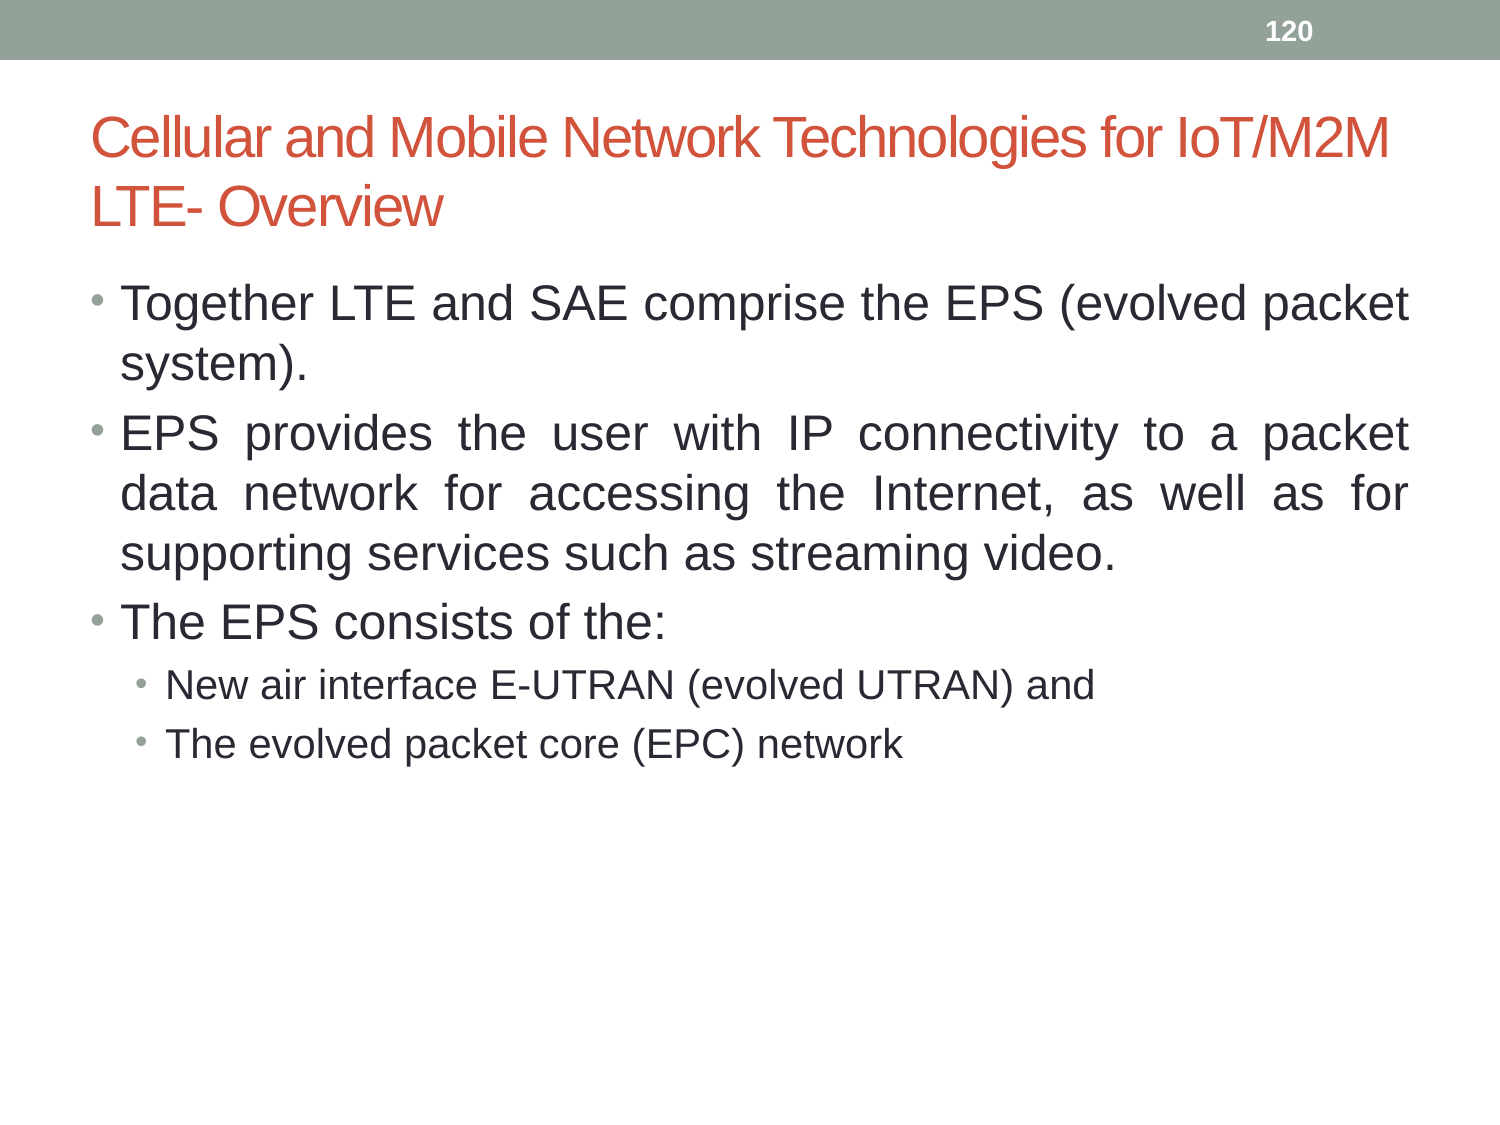

120
# Cellular and Mobile Network Technologies for IoT/M2M LTE- Overview
Together LTE and SAE comprise the EPS (evolved packet system).
EPS provides the user with IP connectivity to a packet data network for accessing the Internet, as well as for supporting services such as streaming video.
The EPS consists of the:
New air interface E-UTRAN (evolved UTRAN) and
The evolved packet core (EPC) network